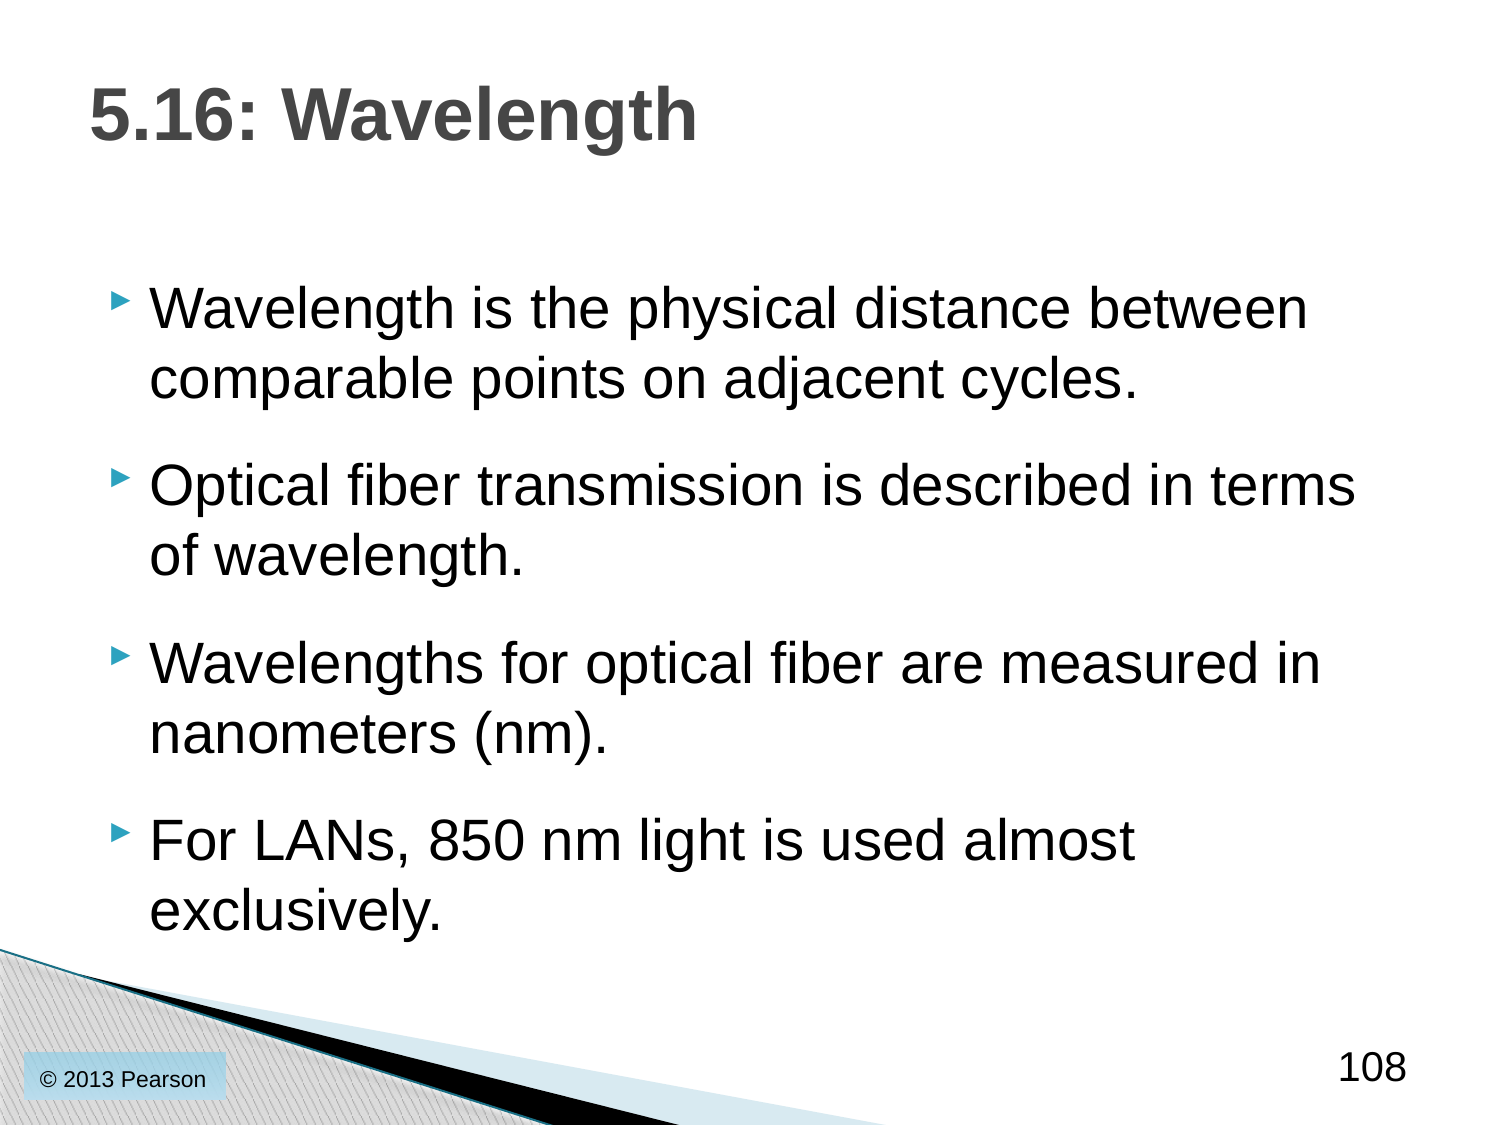

# 5.16: Wavelength
Wavelength is the physical distance between comparable points on adjacent cycles.
Optical fiber transmission is described in terms of wavelength.
Wavelengths for optical fiber are measured in nanometers (nm).
For LANs, 850 nm light is used almost exclusively.
© 2013 Pearson
108